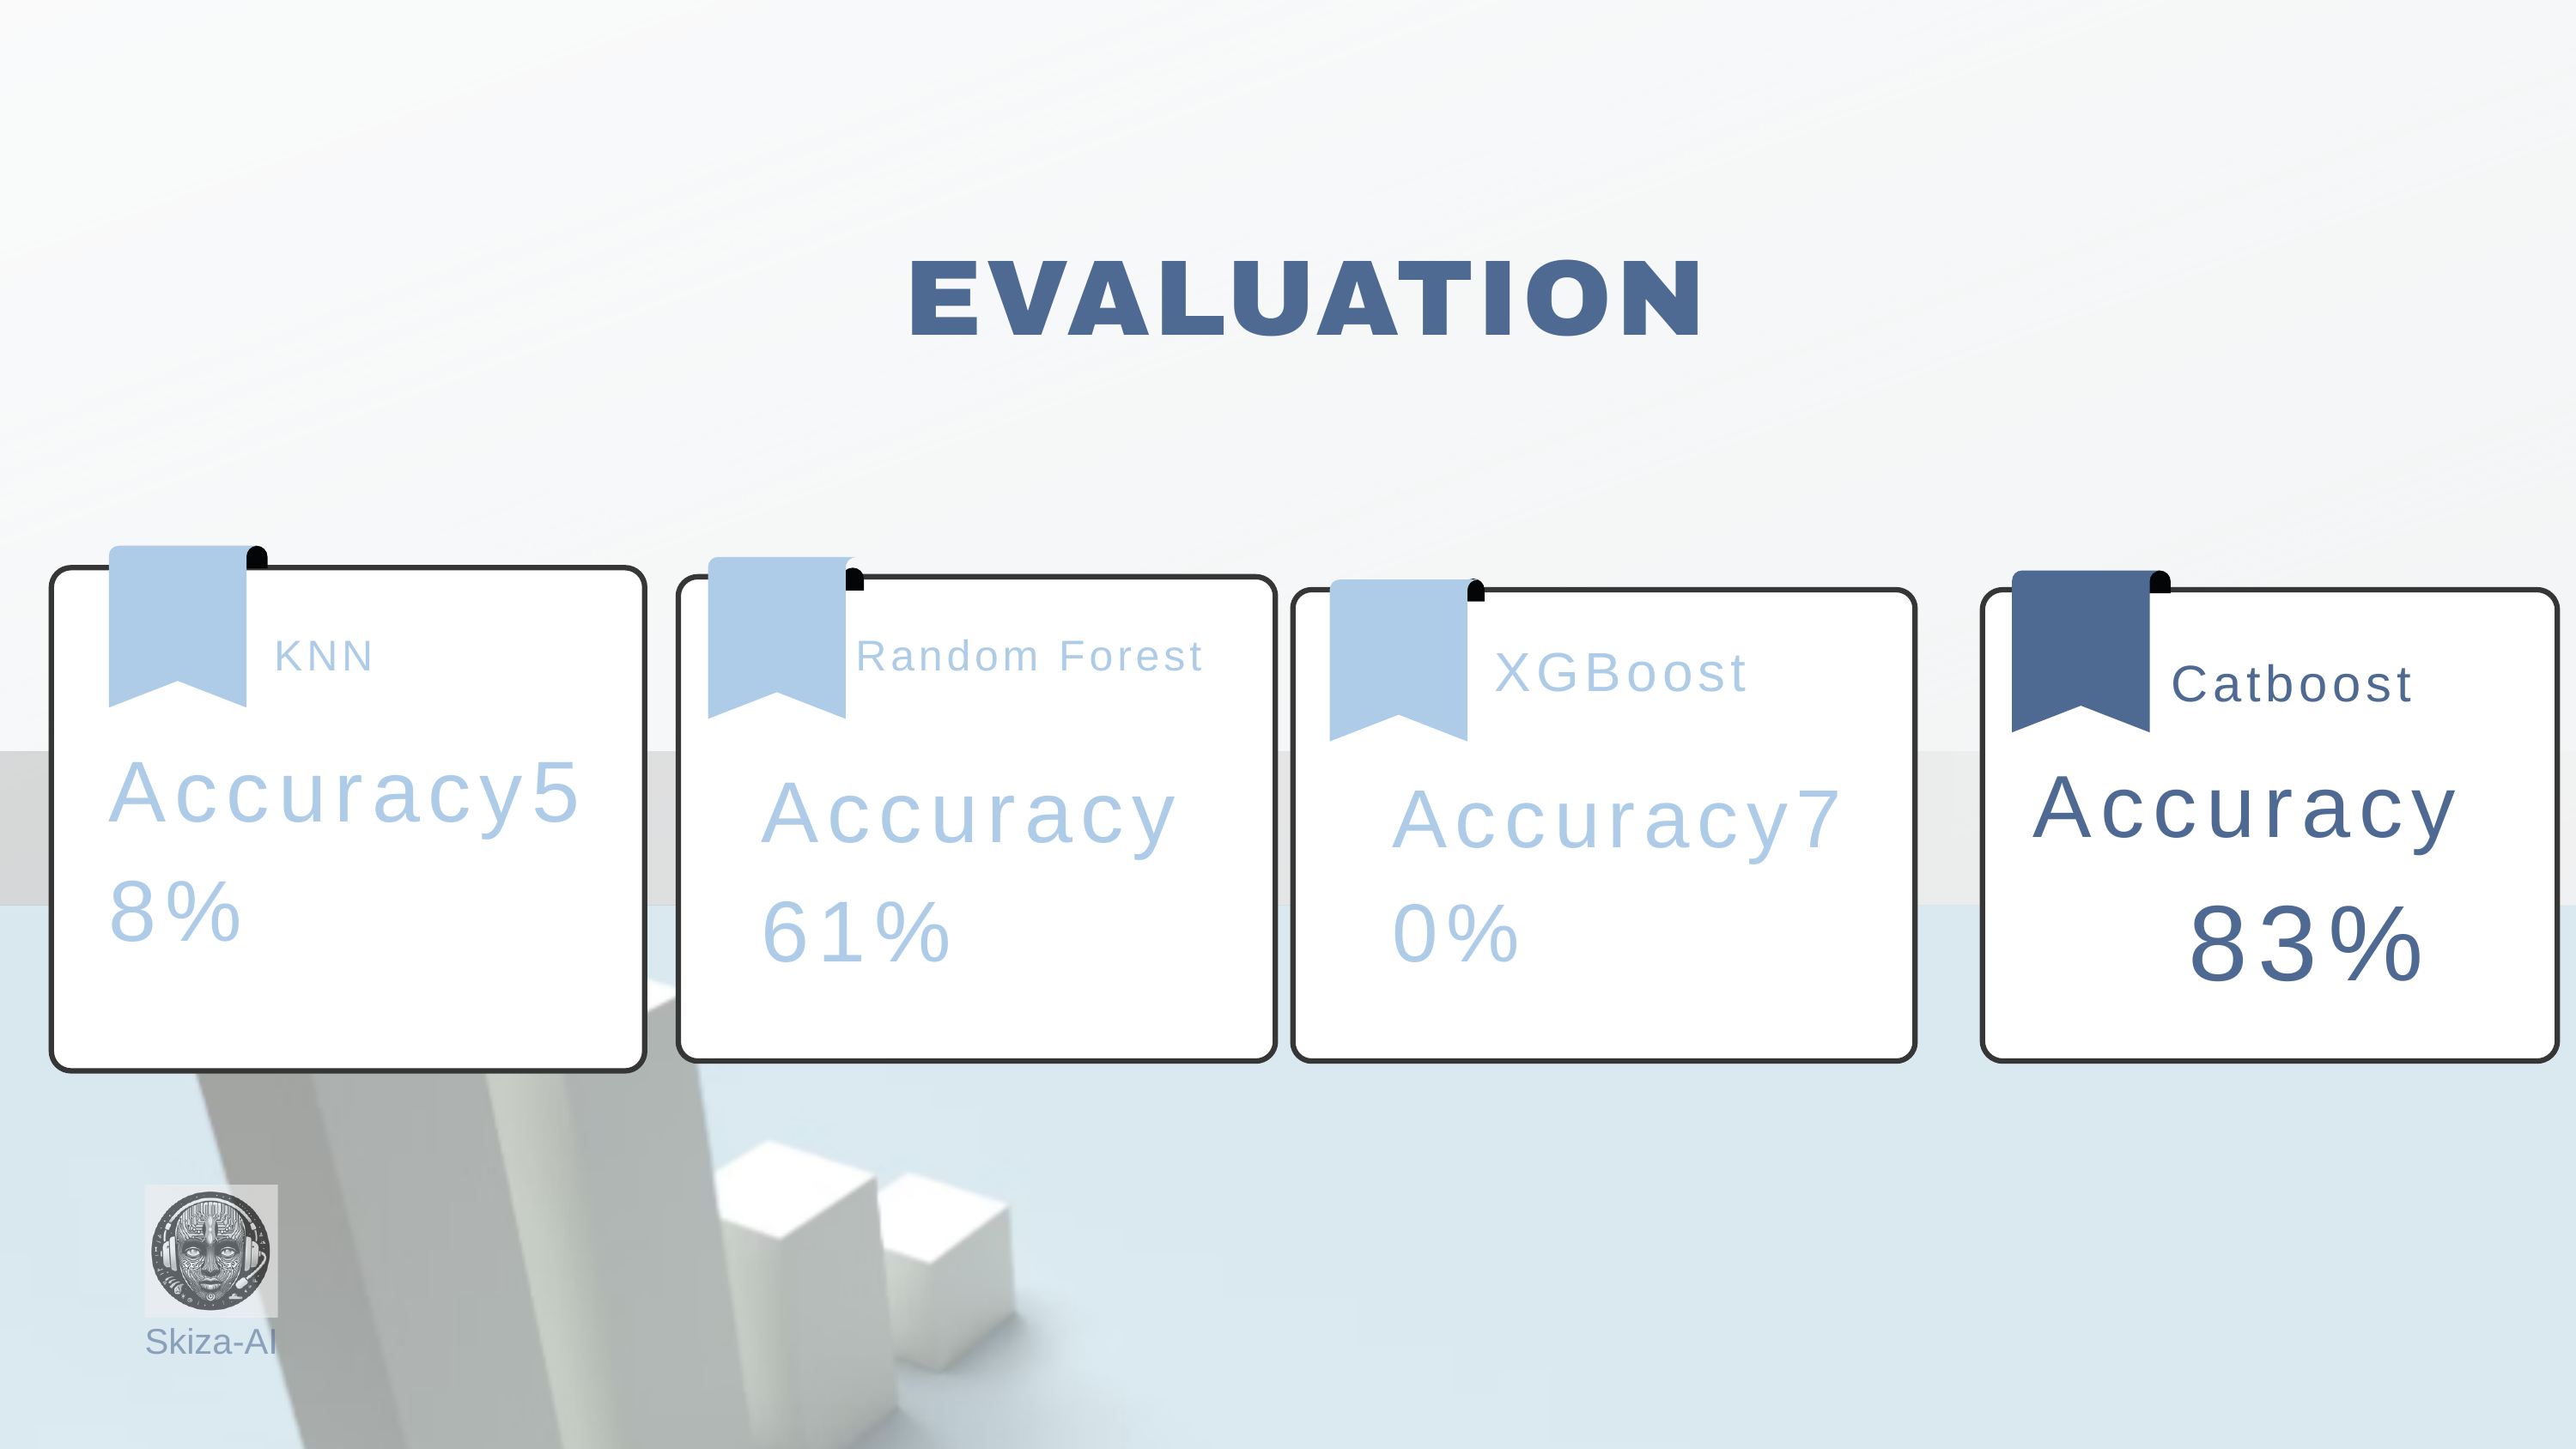

EVALUATION

KNN
Random Forest
XGBoost
Catboost
Accuracy58%
Accuracy
83%
Accuracy 61%
Accuracy70%

Skiza-AI